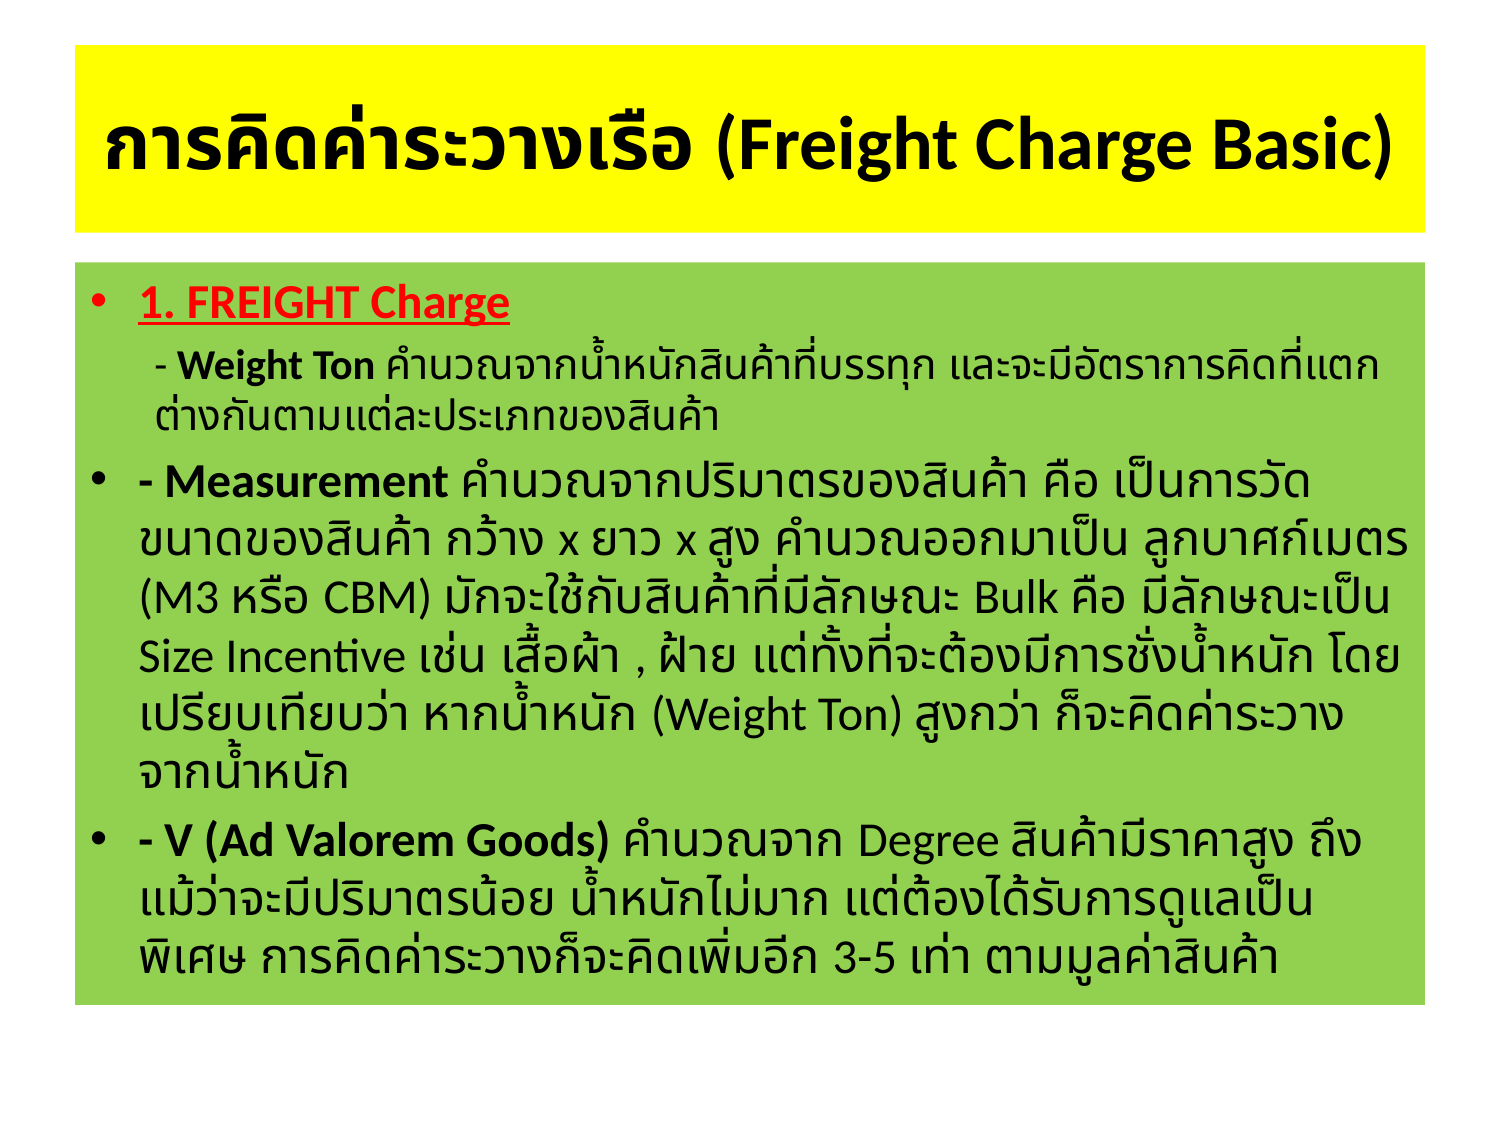

# การคิดค่าระวางเรือ (Freight Charge Basic)
1. FREIGHT Charge
- Weight Ton คำนวณจากน้ำหนักสินค้าที่บรรทุก และจะมีอัตราการคิดที่แตกต่างกันตามแต่ละประเภทของสินค้า
- Measurement คำนวณจากปริมาตรของสินค้า คือ เป็นการวัดขนาดของสินค้า กว้าง x ยาว x สูง คำนวณออกมาเป็น ลูกบาศก์เมตร (M3 หรือ CBM) มักจะใช้กับสินค้าที่มีลักษณะ Bulk คือ มีลักษณะเป็น Size Incentive เช่น เสื้อผ้า , ฝ้าย แต่ทั้งที่จะต้องมีการชั่งน้ำหนัก โดยเปรียบเทียบว่า หากน้ำหนัก (Weight Ton) สูงกว่า ก็จะคิดค่าระวางจากน้ำหนัก
- V (Ad Valorem Goods) คำนวณจาก Degree สินค้ามีราคาสูง ถึงแม้ว่าจะมีปริมาตรน้อย น้ำหนักไม่มาก แต่ต้องได้รับการดูแลเป็นพิเศษ การคิดค่าระวางก็จะคิดเพิ่มอีก 3-5 เท่า ตามมูลค่าสินค้า